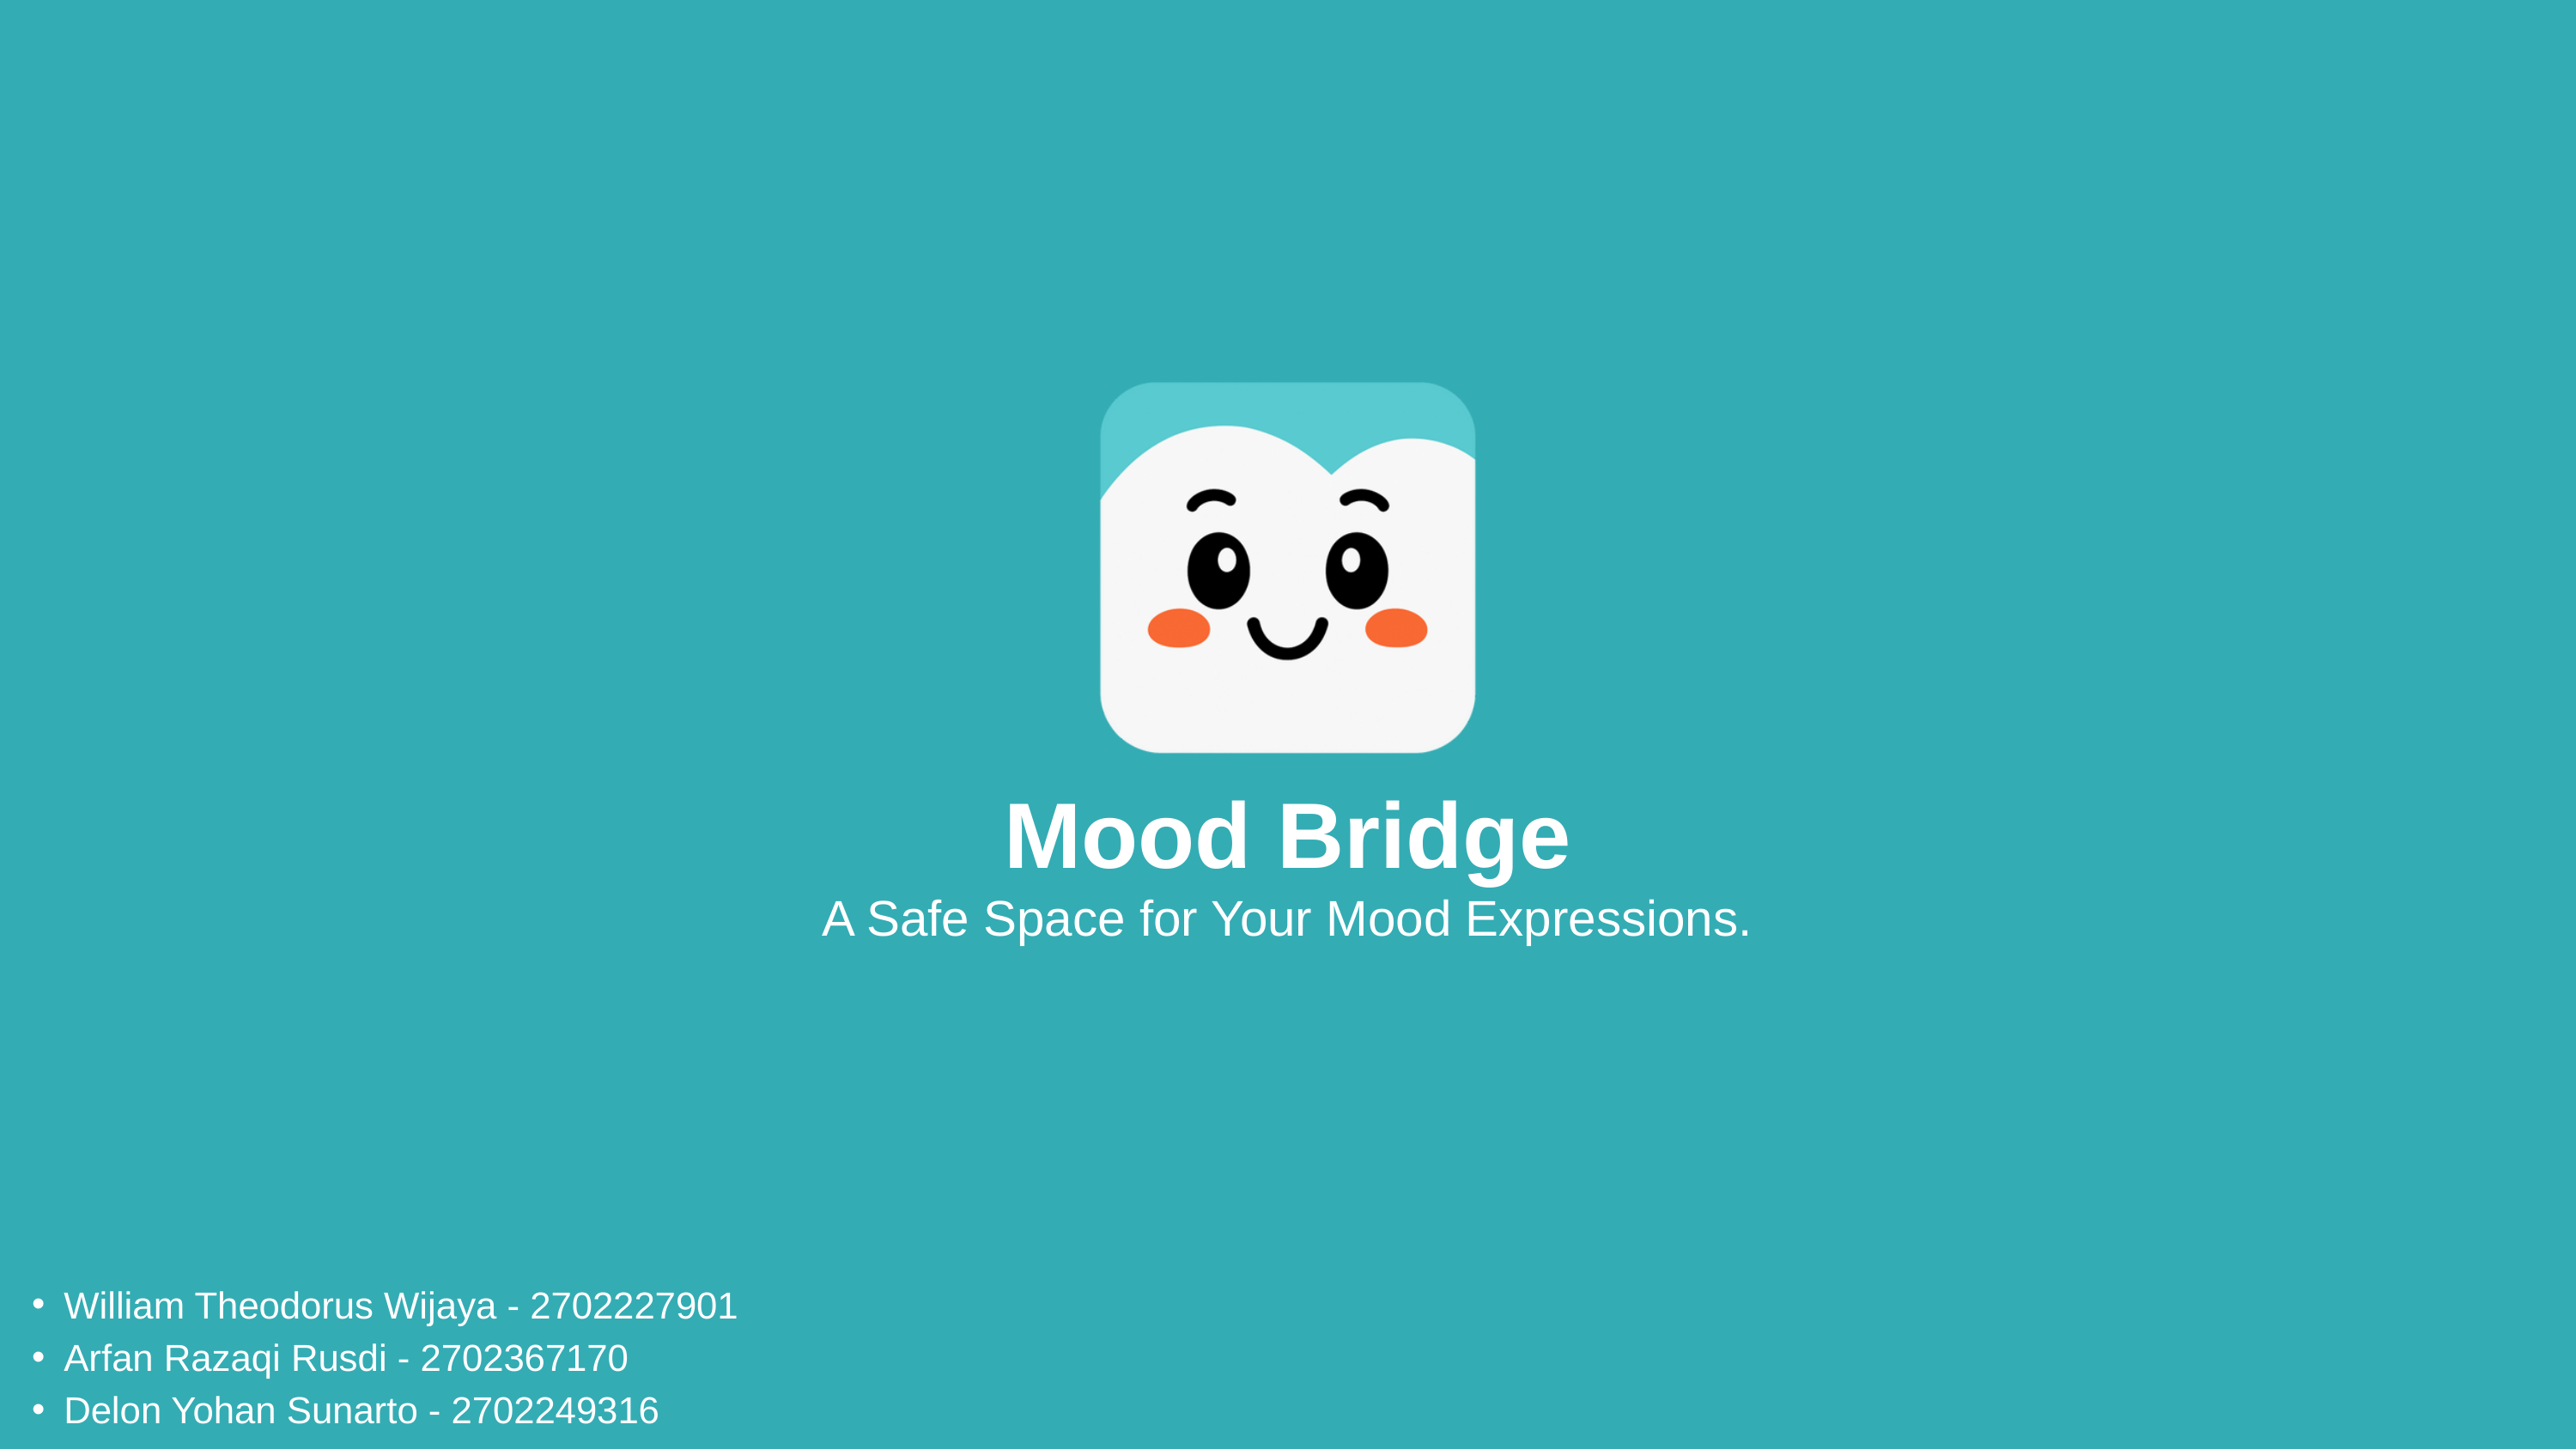

Mood Bridge
A Safe Space for Your Mood Expressions.
William Theodorus Wijaya - 2702227901
Arfan Razaqi Rusdi - 2702367170
Delon Yohan Sunarto - 2702249316